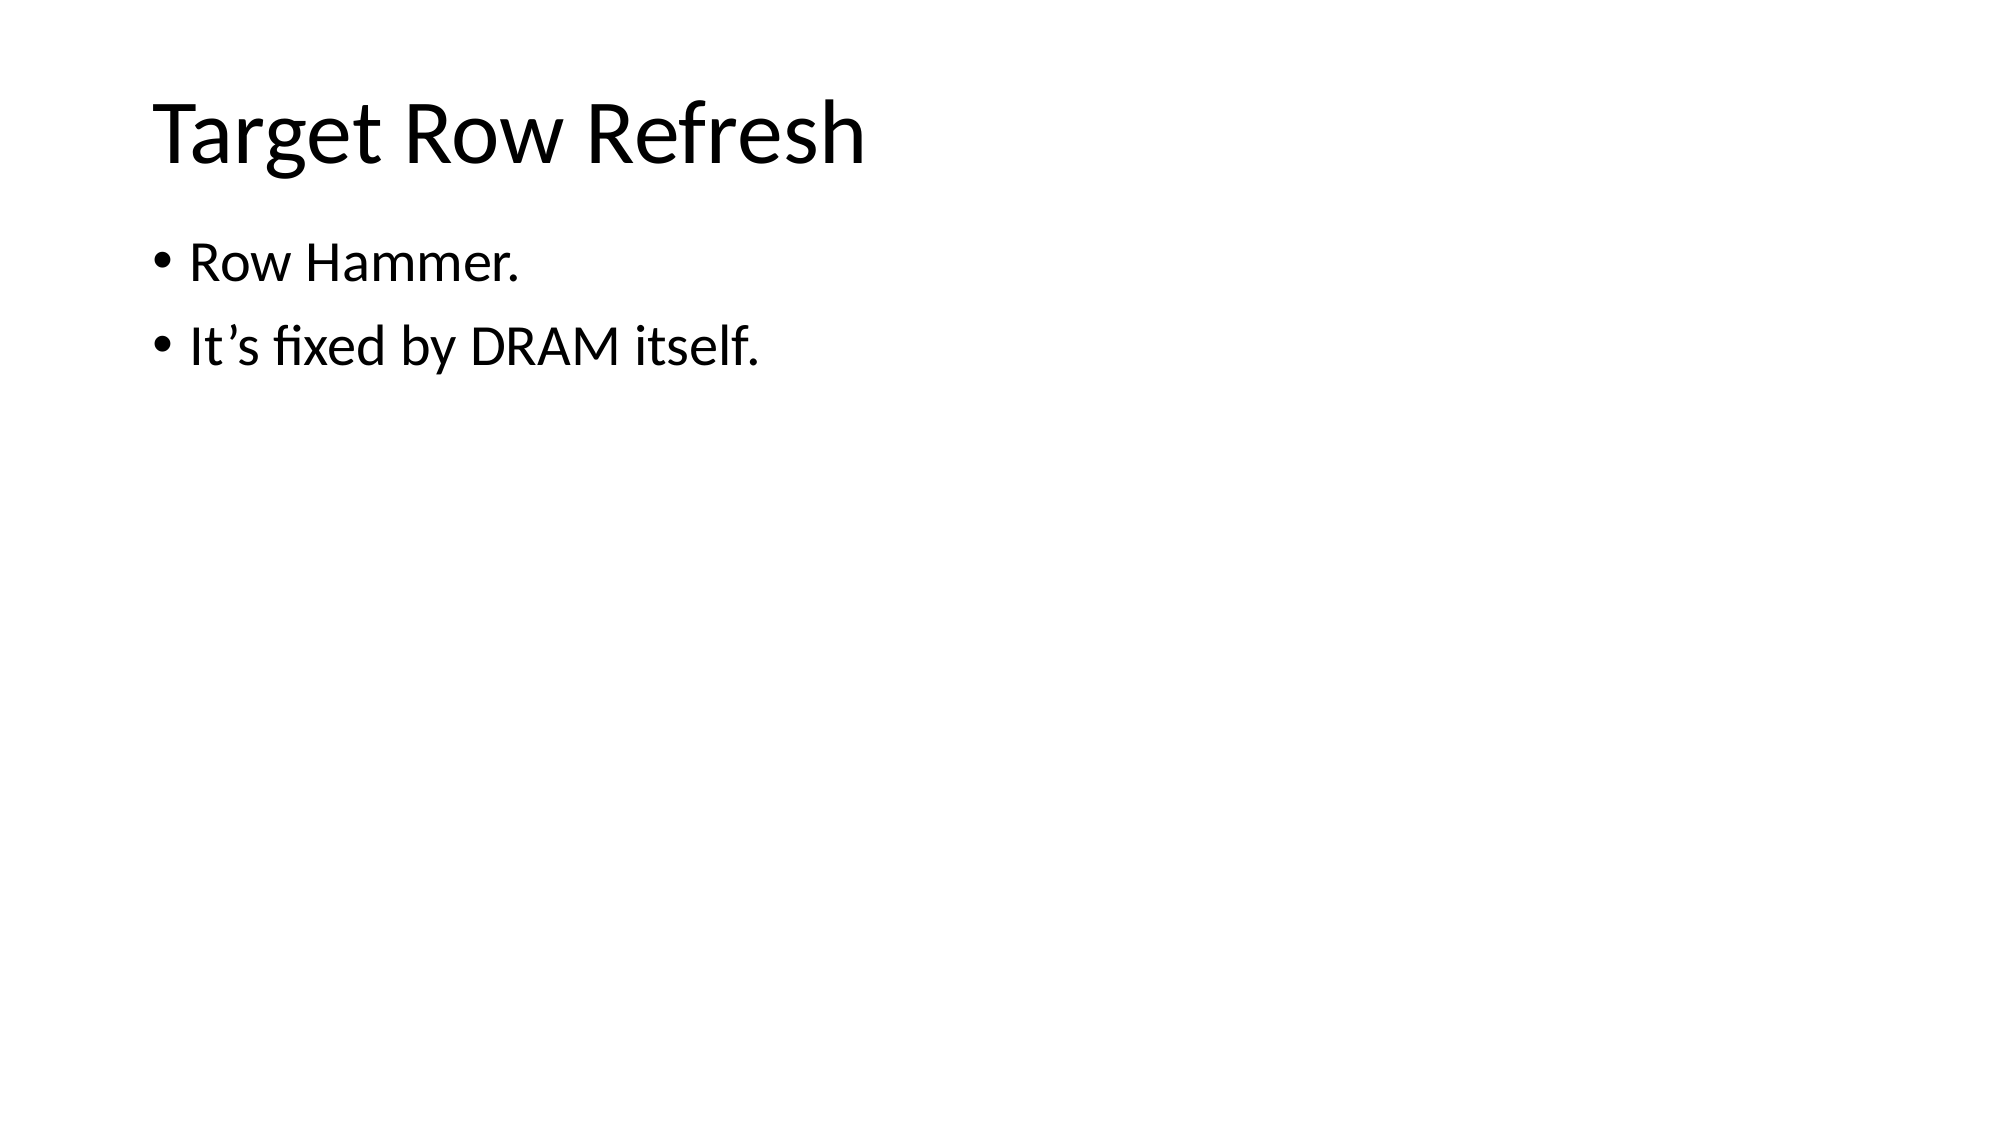

# Target Row Refresh
Row Hammer.
It’s fixed by DRAM itself.